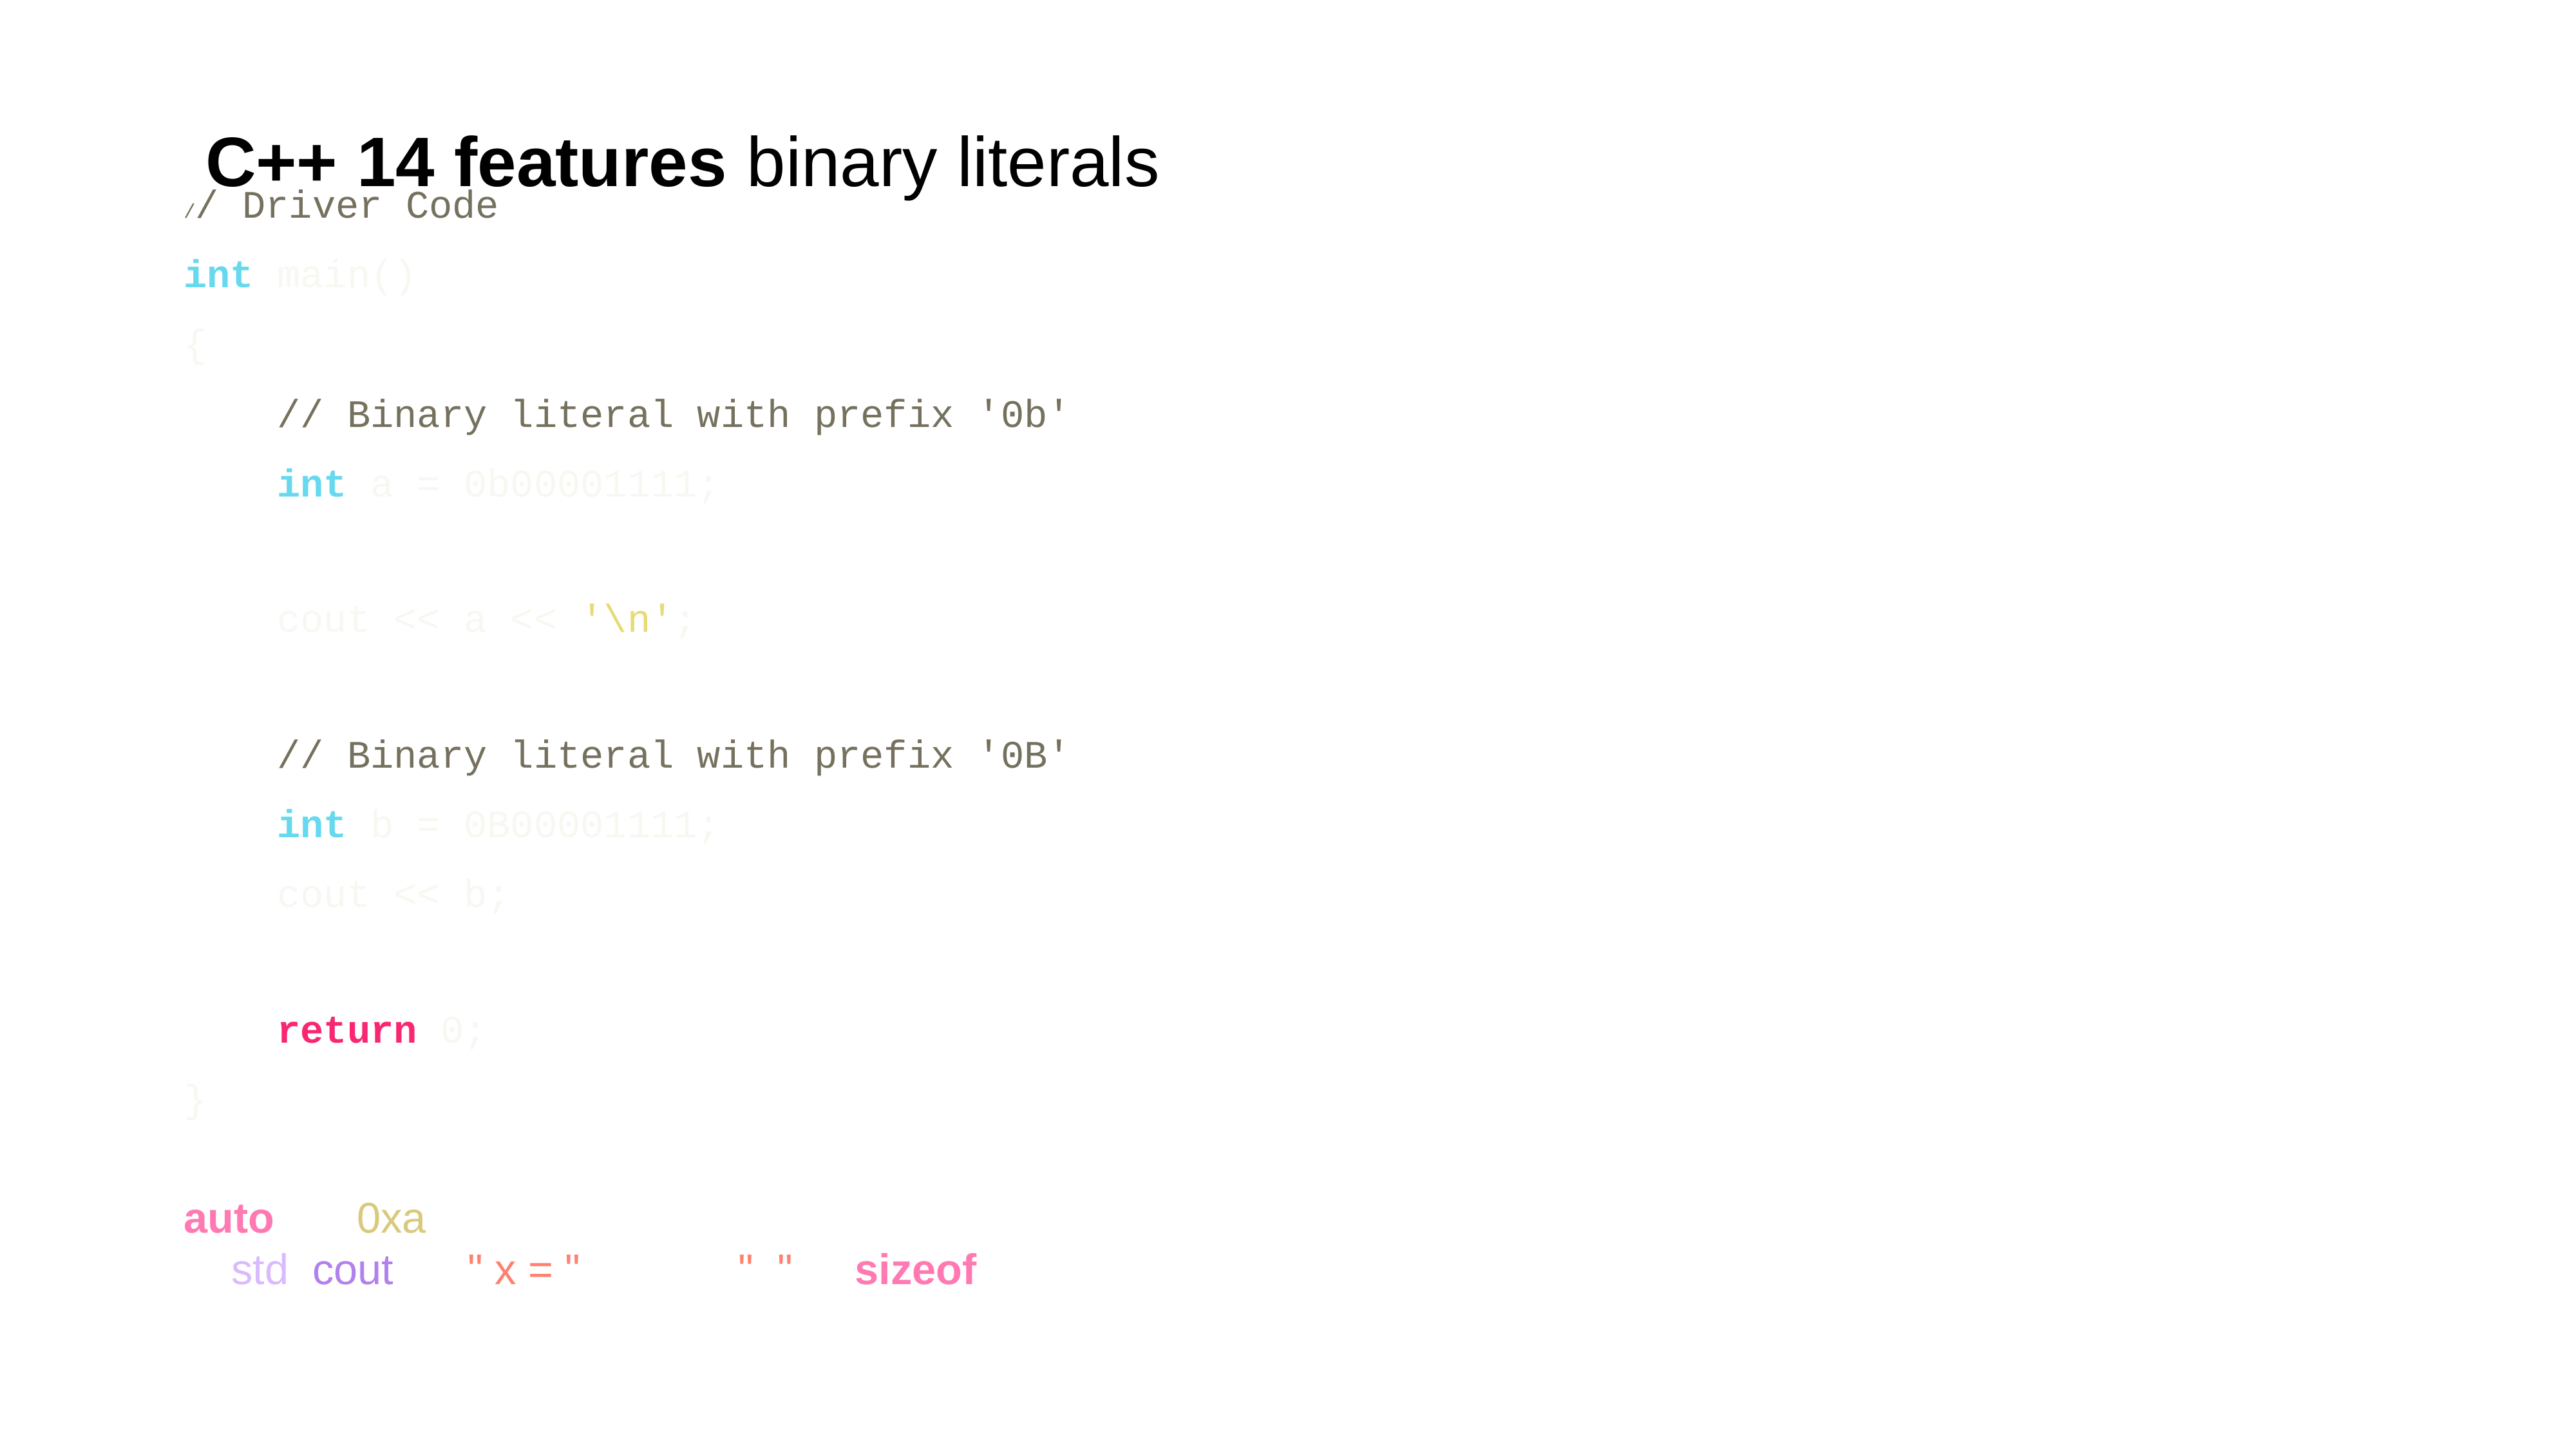

# C++ 14 features binary literals
// Driver Code
int main()
{
    // Binary literal with prefix '0b'
    int a = 0b00001111;

    cout << a << '\n';

    // Binary literal with prefix '0B'
    int b = 0B00001111;
    cout << b;

    return 0;
}

auto x = 0xa;
    std::cout << " x = "<< x << "  "<< sizeof(x);